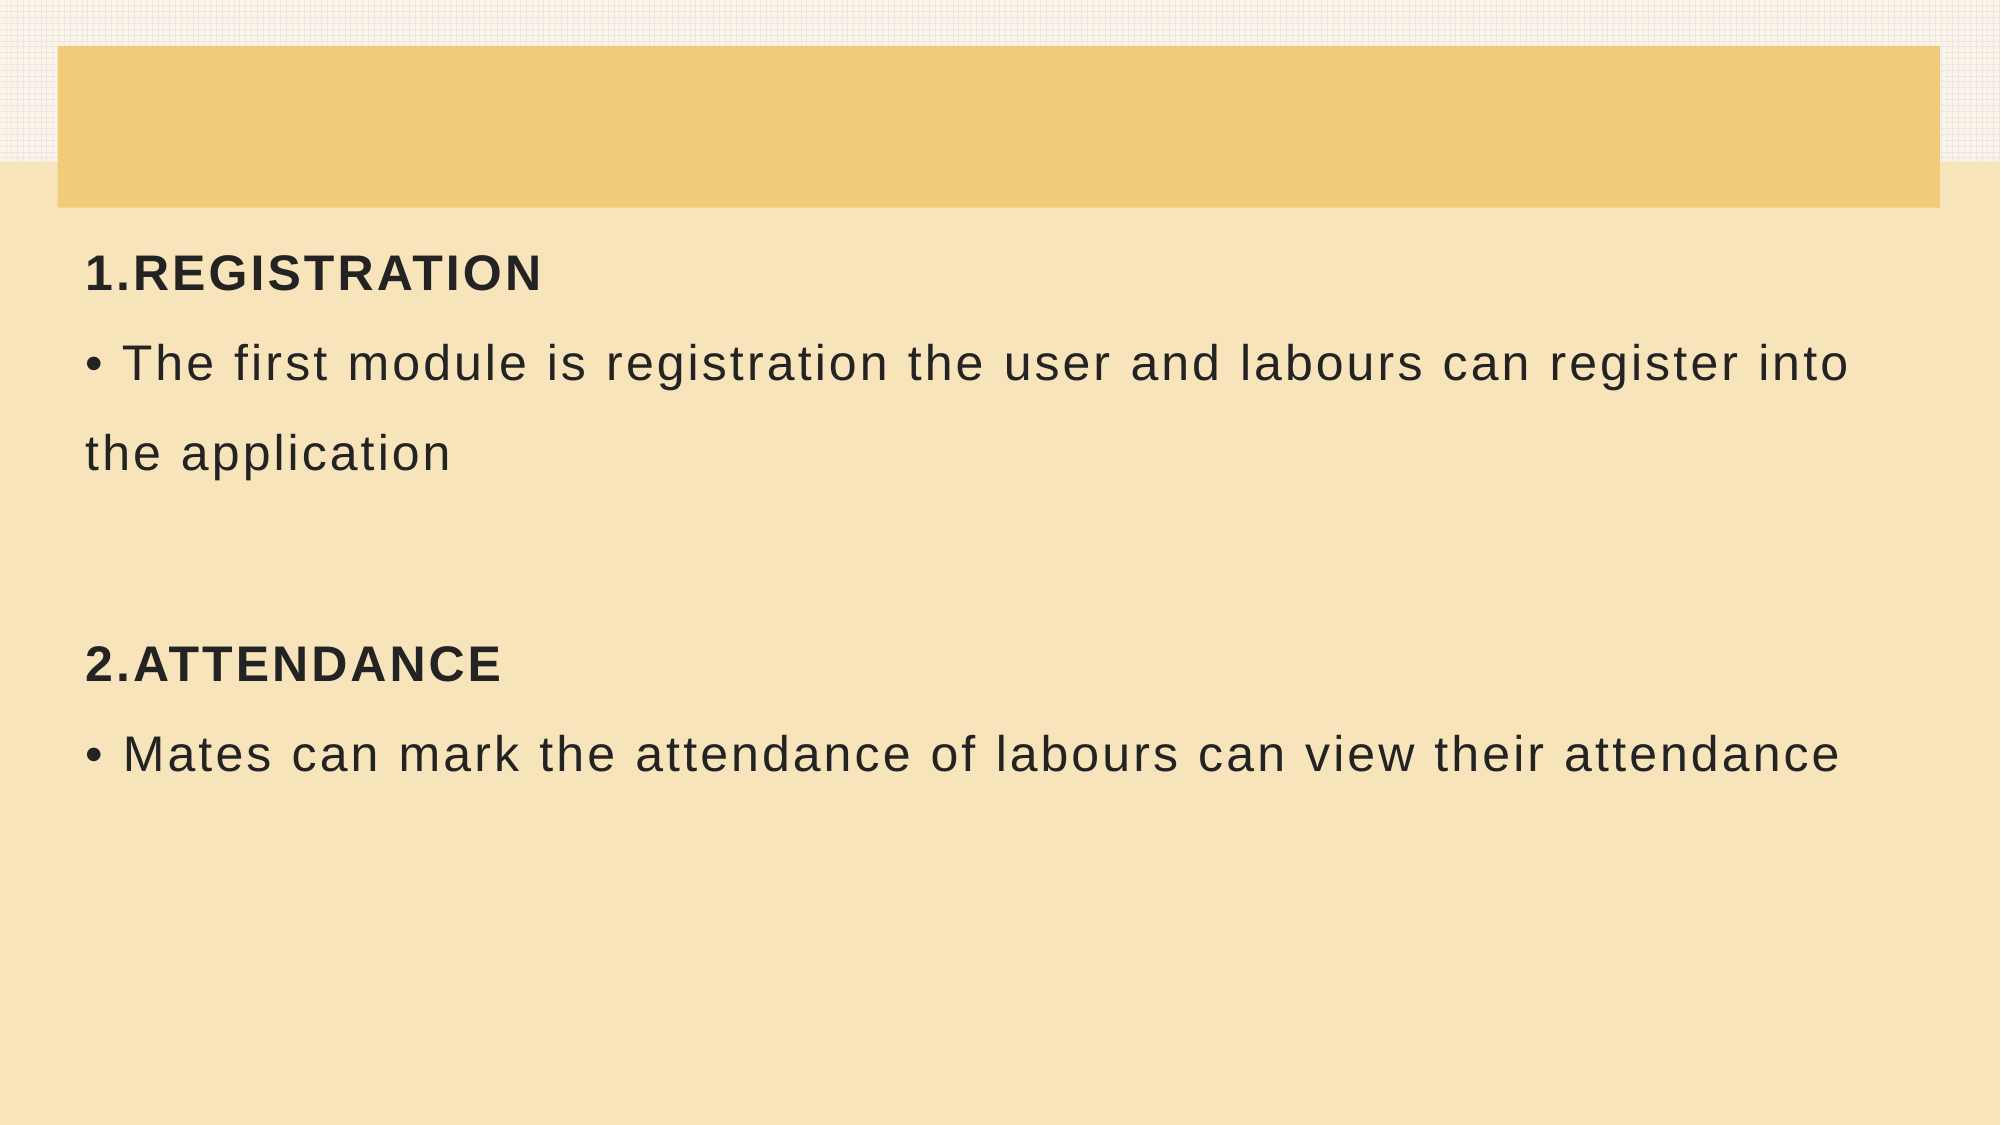

1.REGISTRATION
• The first module is registration the user and labours can register into the application
2.ATTENDANCE
• Mates can mark the attendance of labours can view their attendance